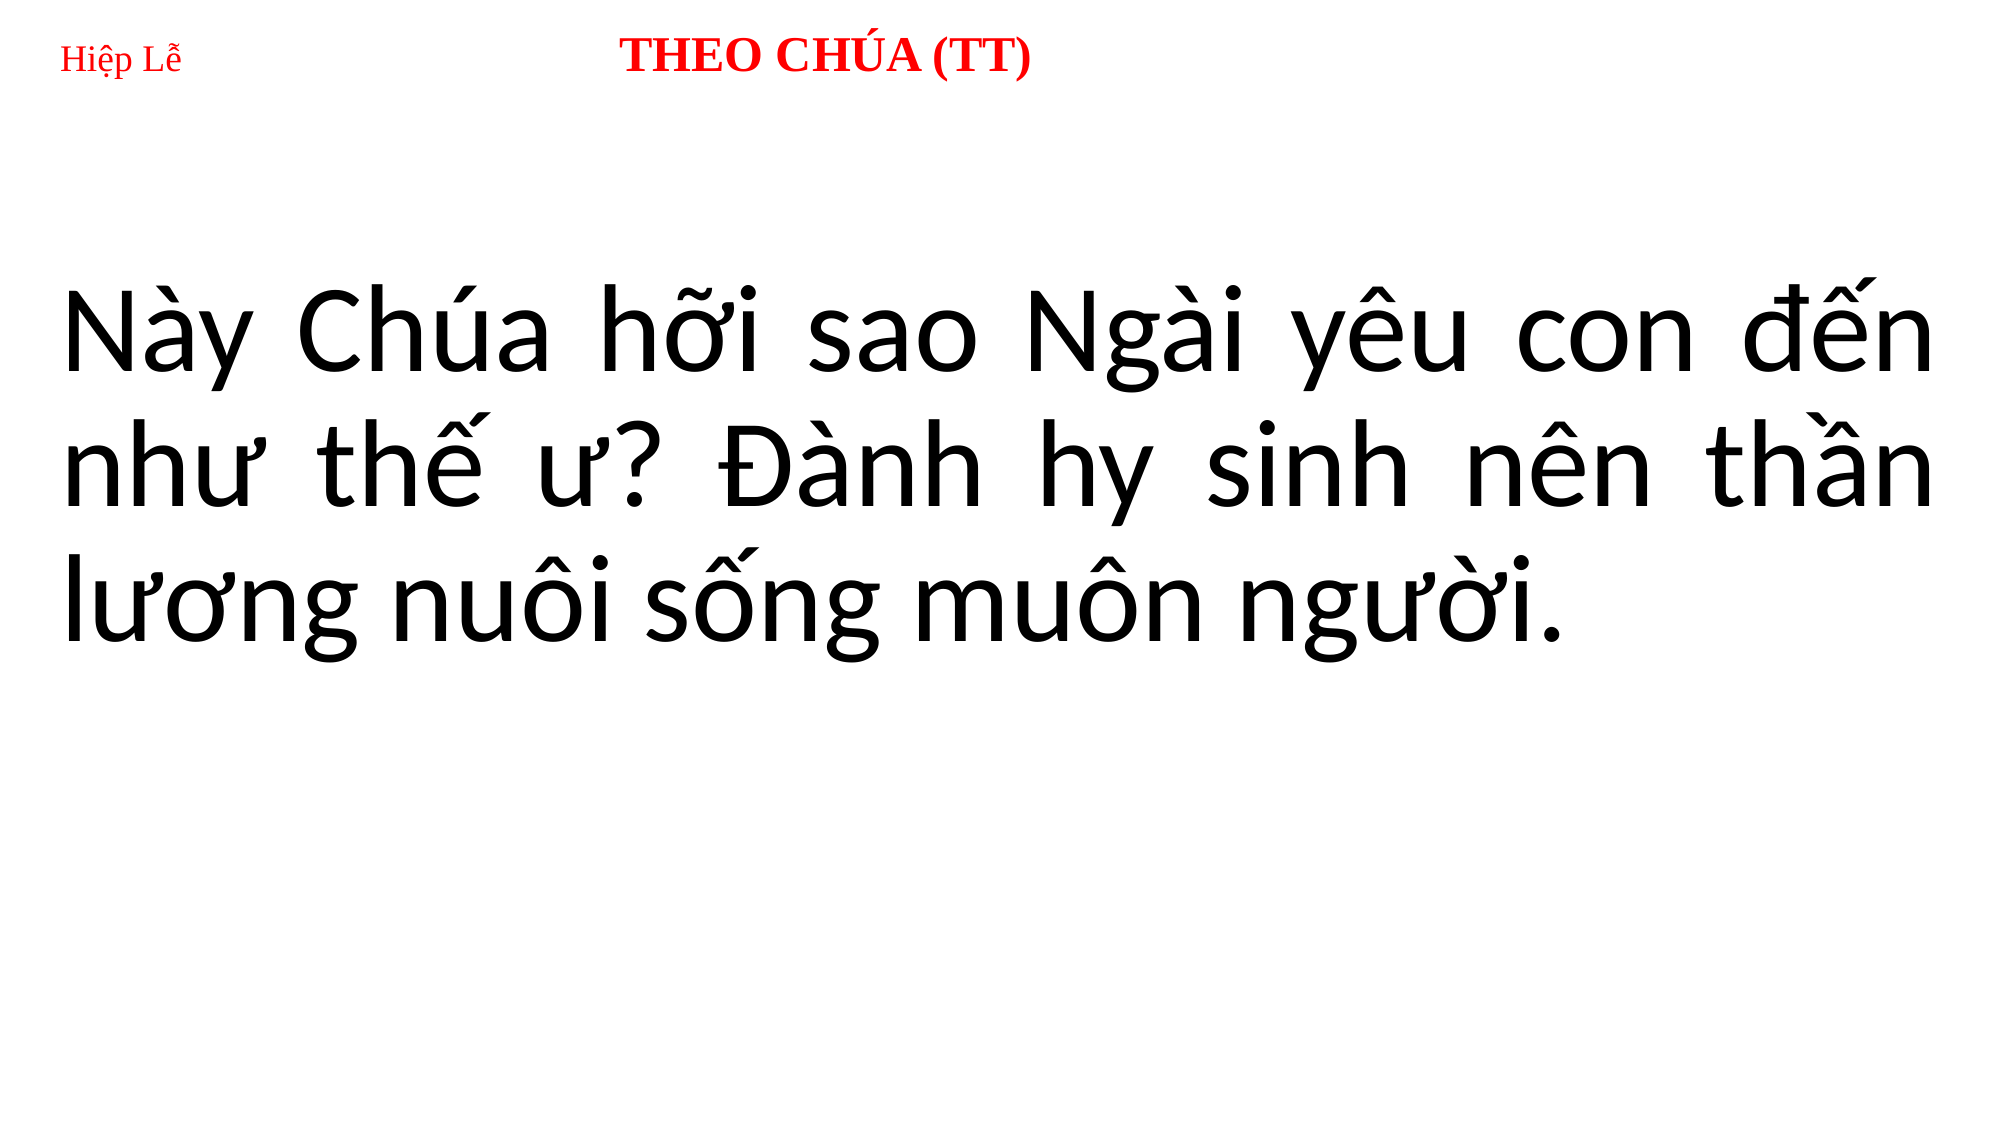

# Hiệp Lễ                                              THEO CHÚA (TT)
Này Chúa hỡi sao Ngài yêu con đến như thế ư? Đành hy sinh nên thần lương nuôi sống muôn người.